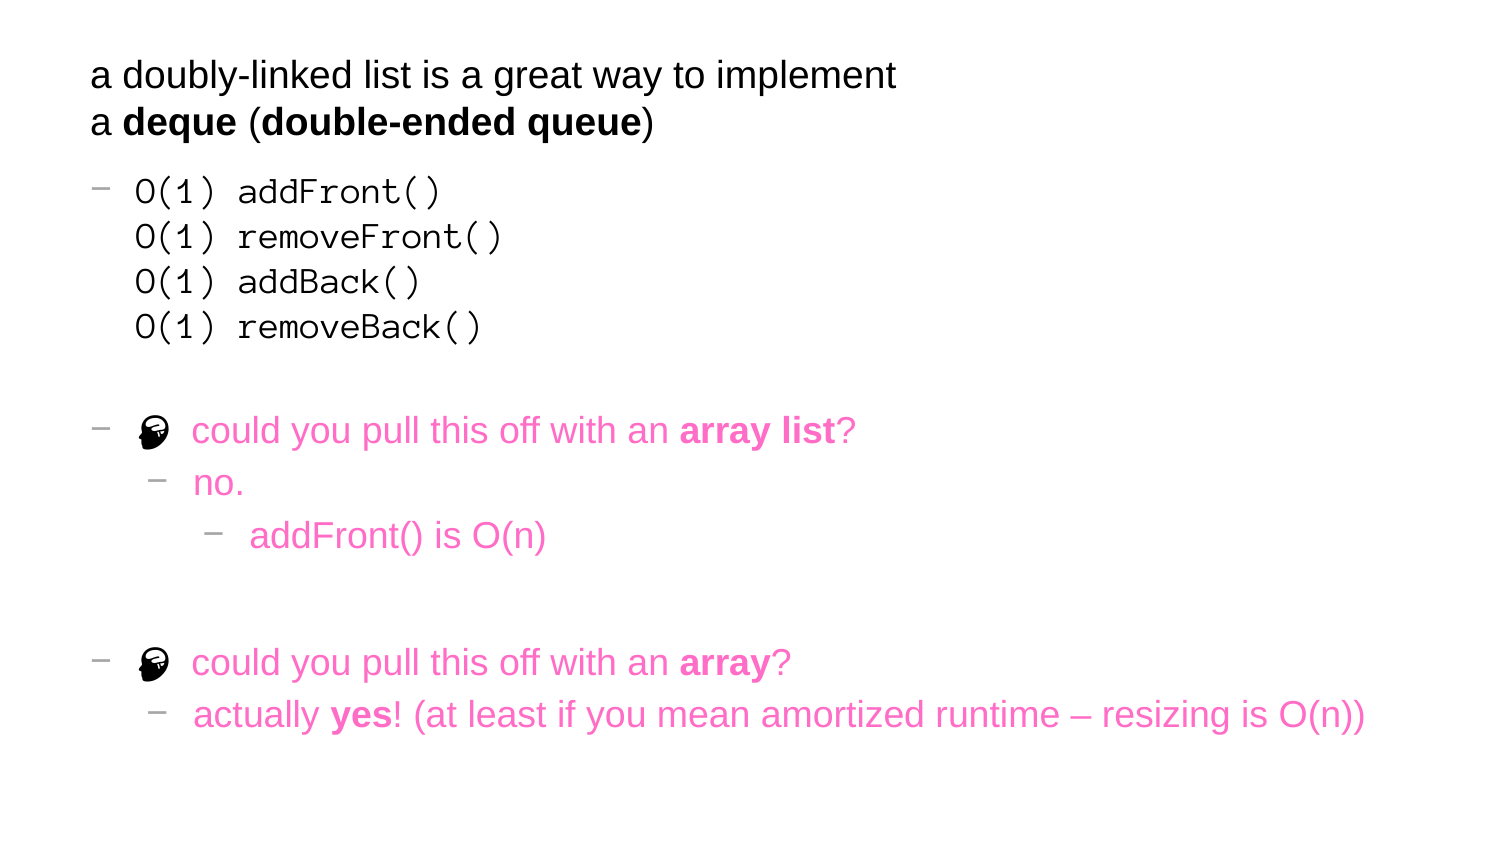

# a doubly-linked list is a great way to implement a deque (double-ended queue)
O(1) addFront()
O(1) removeFront()
O(1) addBack()
O(1) removeBack()

🧠 could you pull this off with an array list?
no.
addFront() is O(n)

🧠 could you pull this off with an array?
actually yes! (at least if you mean amortized runtime – resizing is O(n))